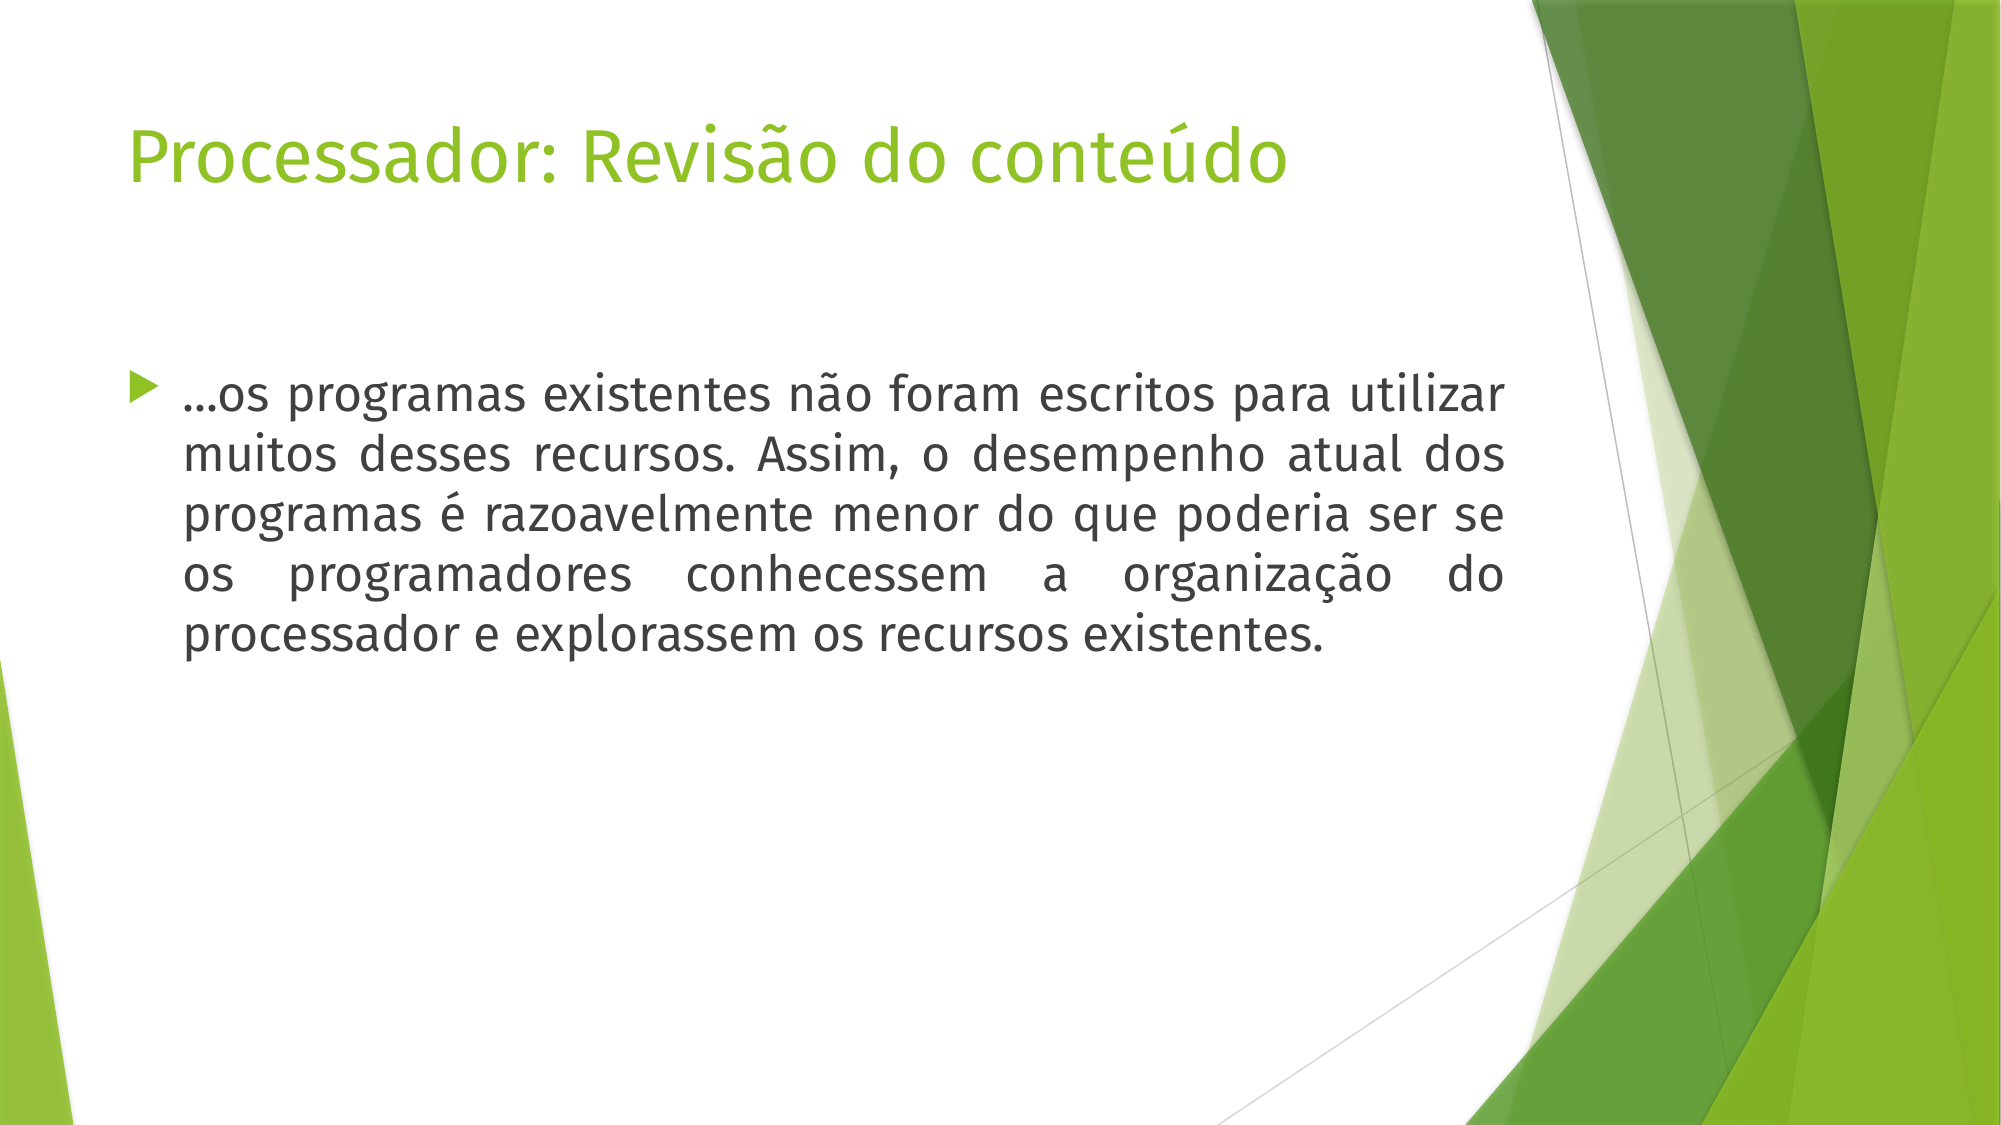

# Processador: Revisão do conteúdo
...os programas existentes não foram escritos para utilizar muitos desses recursos. Assim, o desempenho atual dos programas é razoavelmente menor do que poderia ser se os programadores conhecessem a organização do processador e explorassem os recursos existentes.